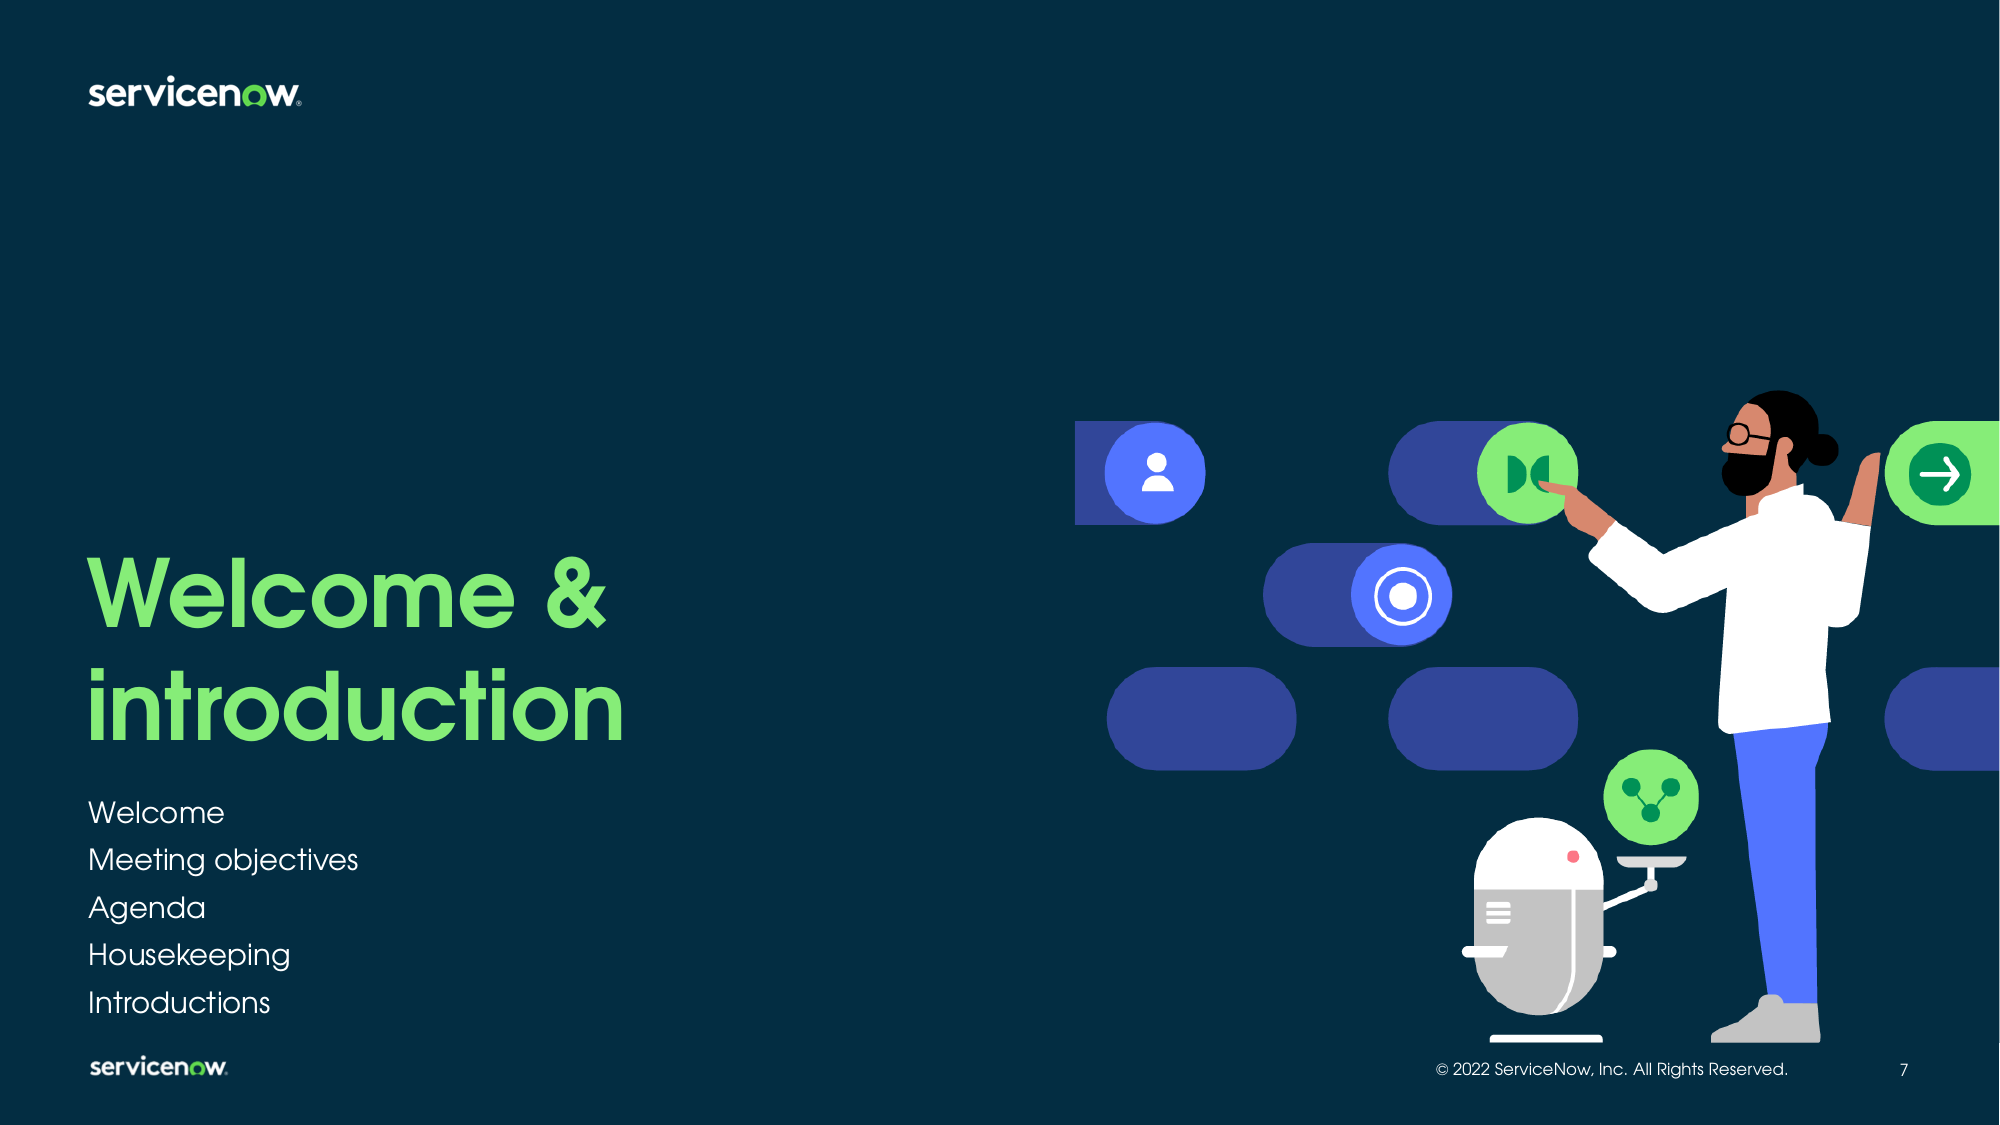

# Welcome & introduction
Welcome
Meeting objectives
Agenda
Housekeeping
Introductions